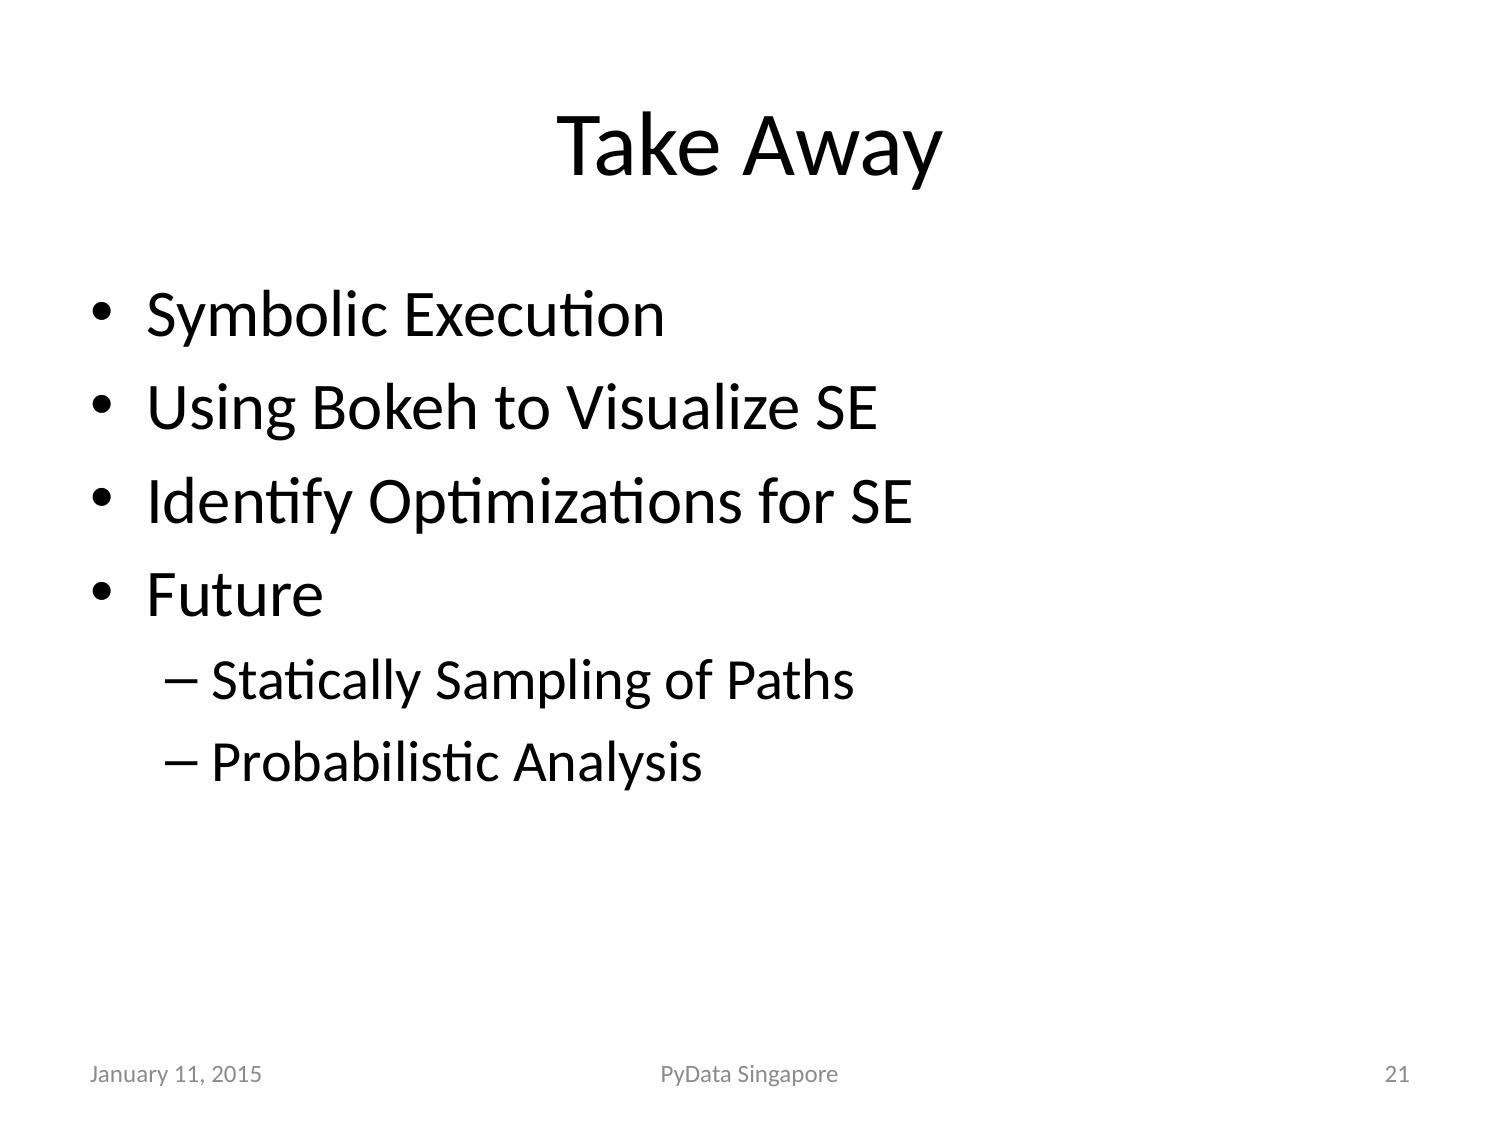

# Take Away
Symbolic Execution
Using Bokeh to Visualize SE
Identify Optimizations for SE
Future
Statically Sampling of Paths
Probabilistic Analysis
January 11, 2015
PyData Singapore
21